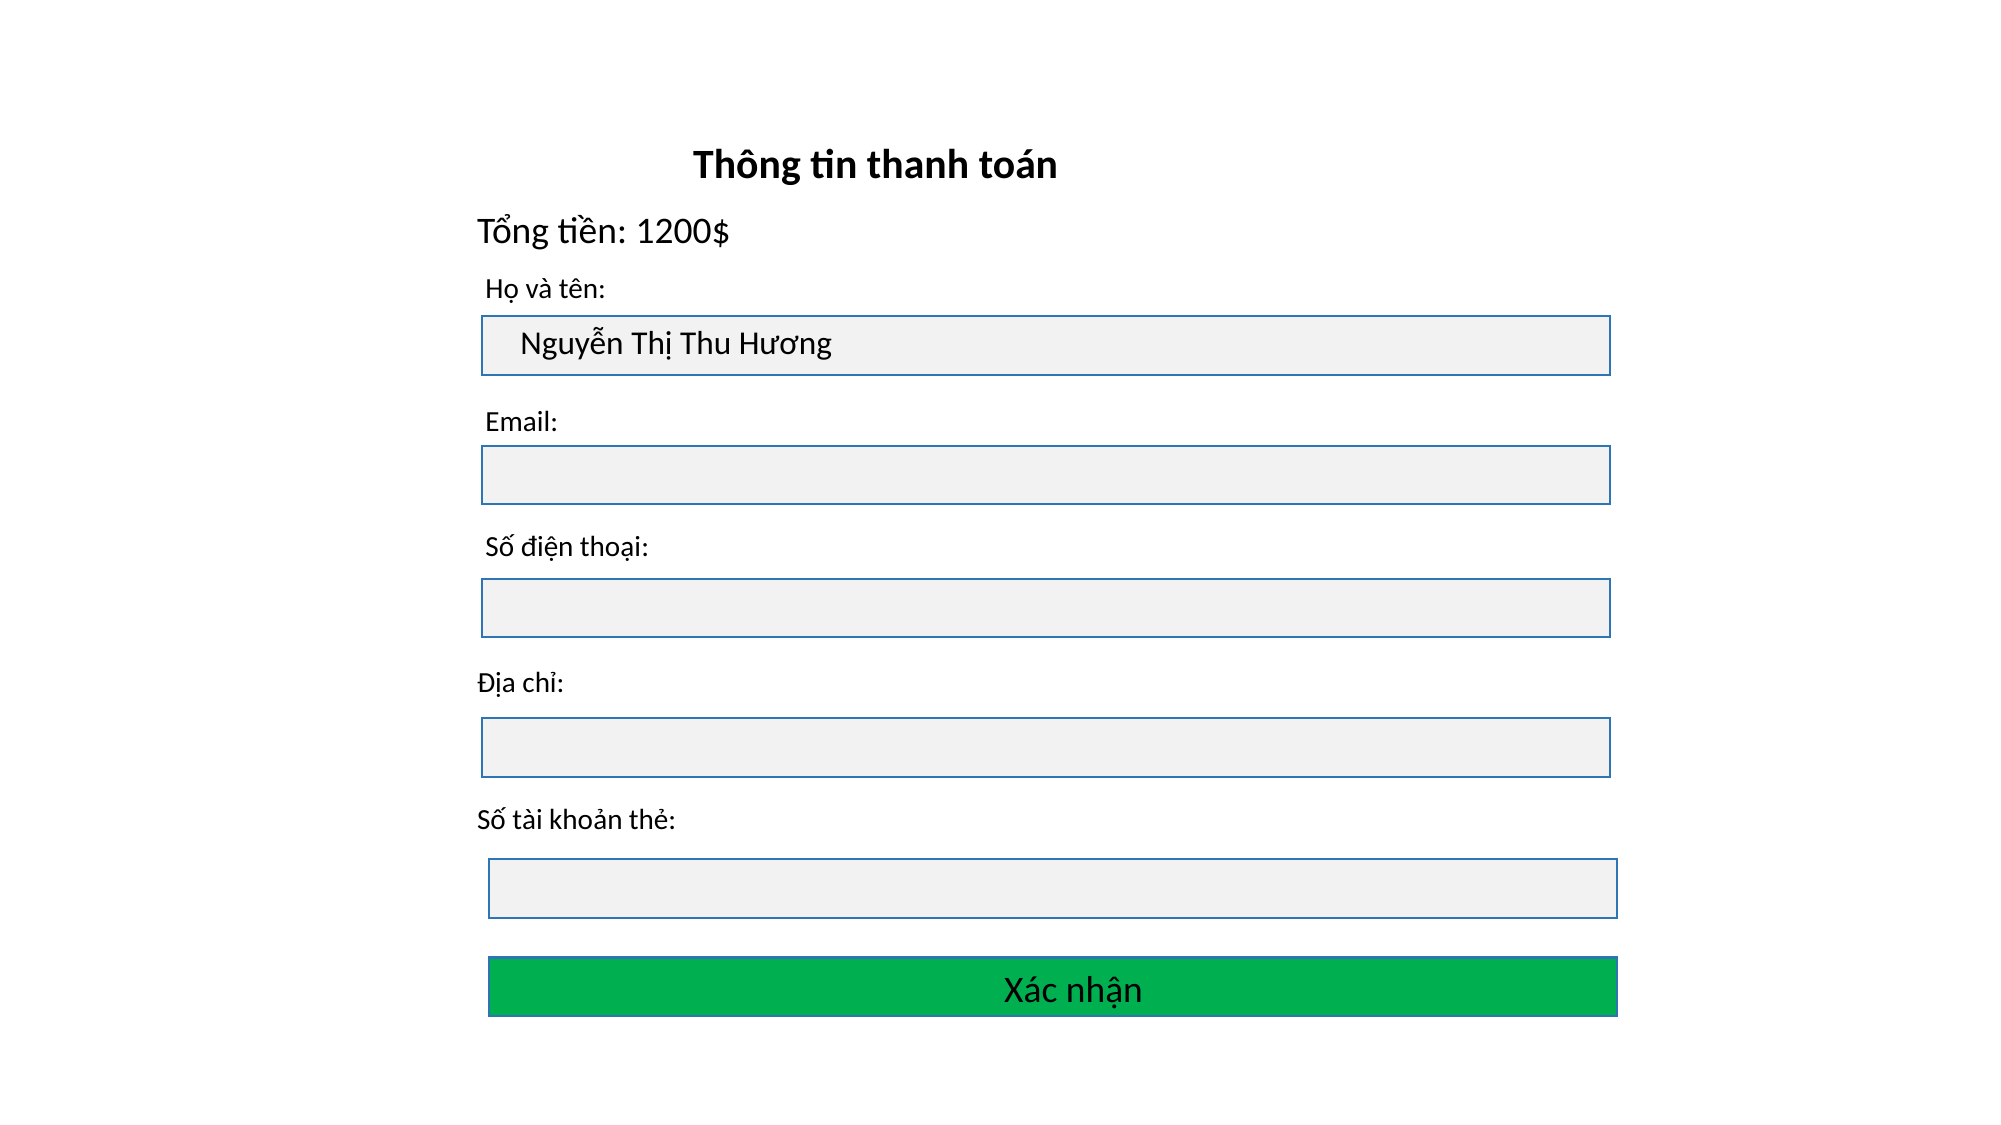

Thông tin thanh toán
Tổng tiền: 1200$
Họ và tên:
Nguyễn Thị Thu Hương

Email:

Số điện thoại:

Địa chỉ:

Số tài khoản thẻ:

Xác nhận